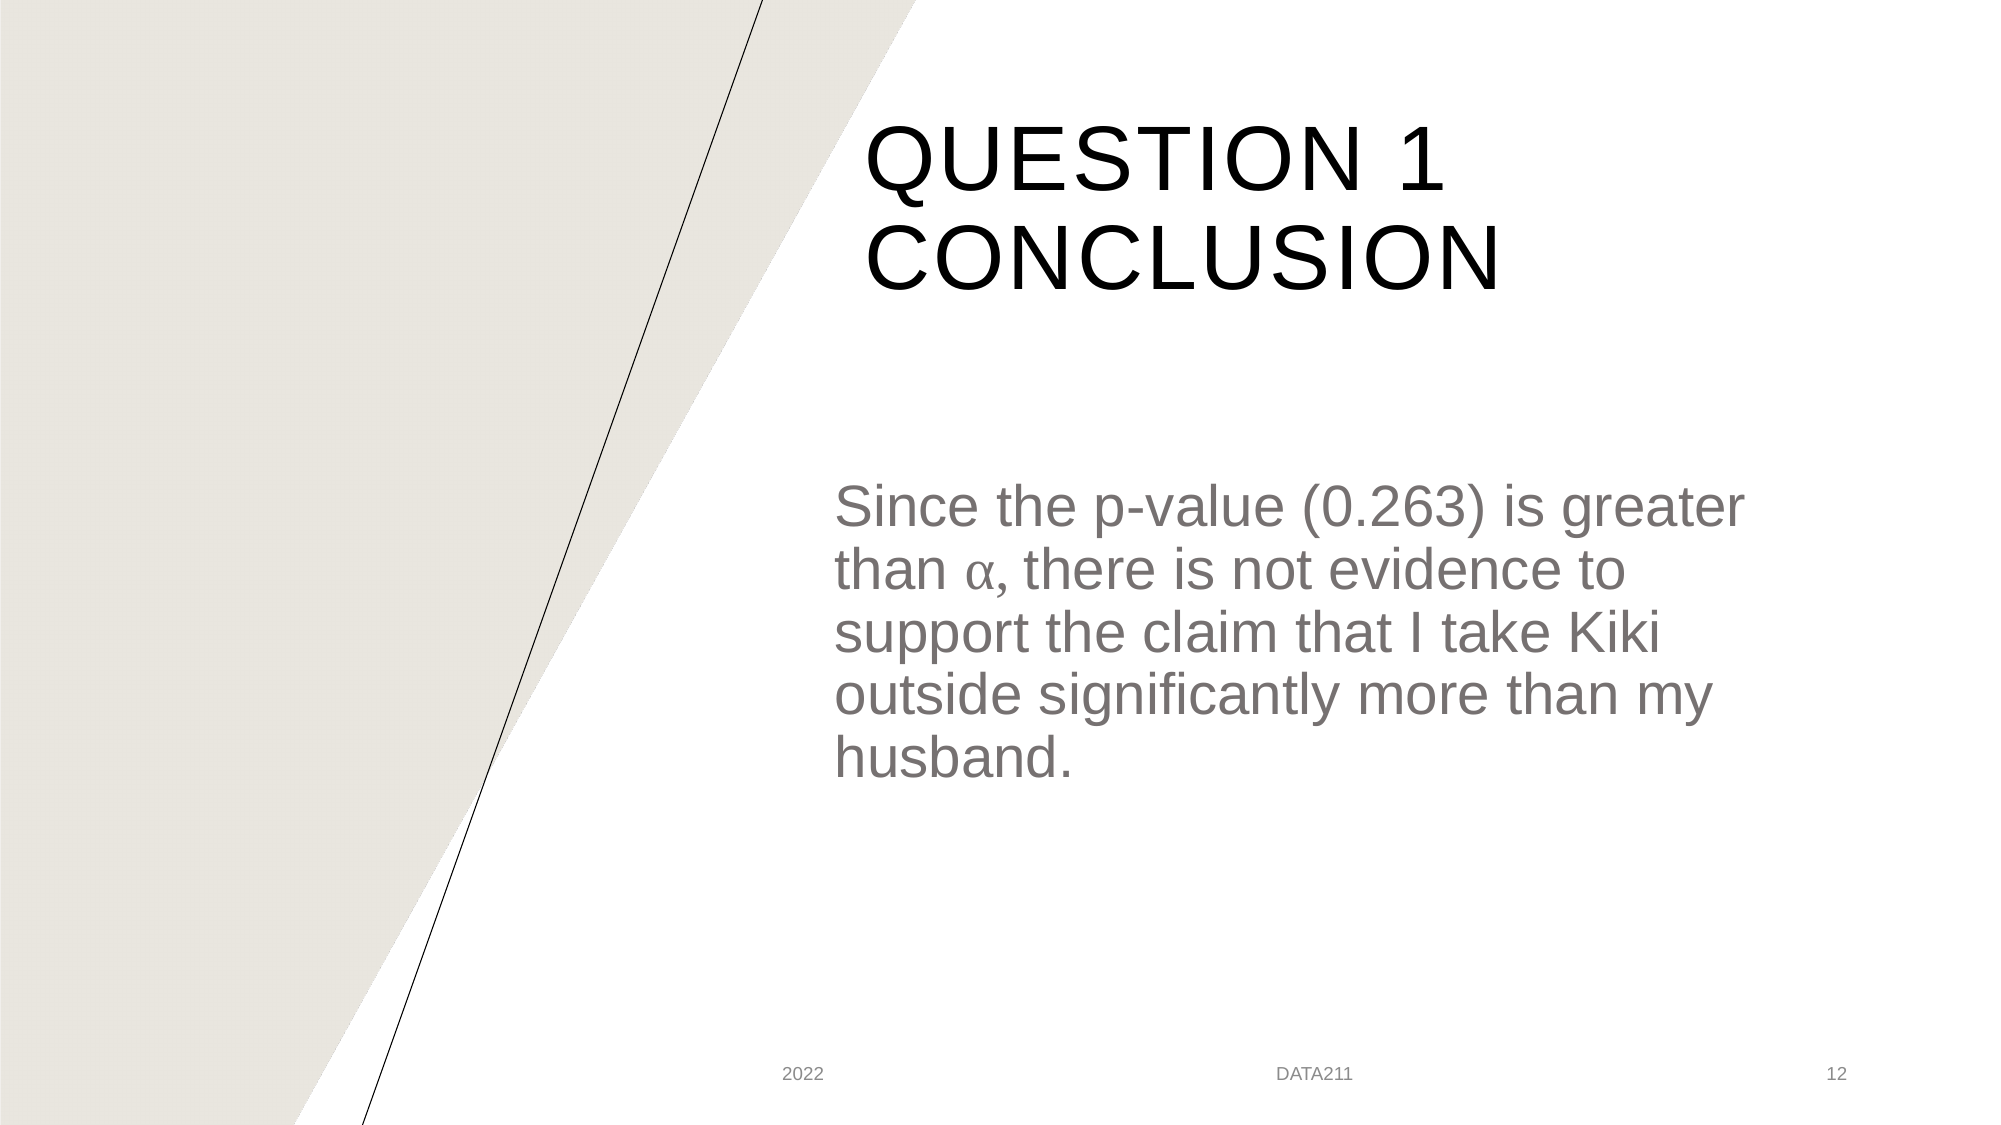

# Question 1 conclusion
Since the p-value (0.263) is greater than α, there is not evidence to support the claim that I take Kiki outside significantly more than my husband.
2022
DATA211
12